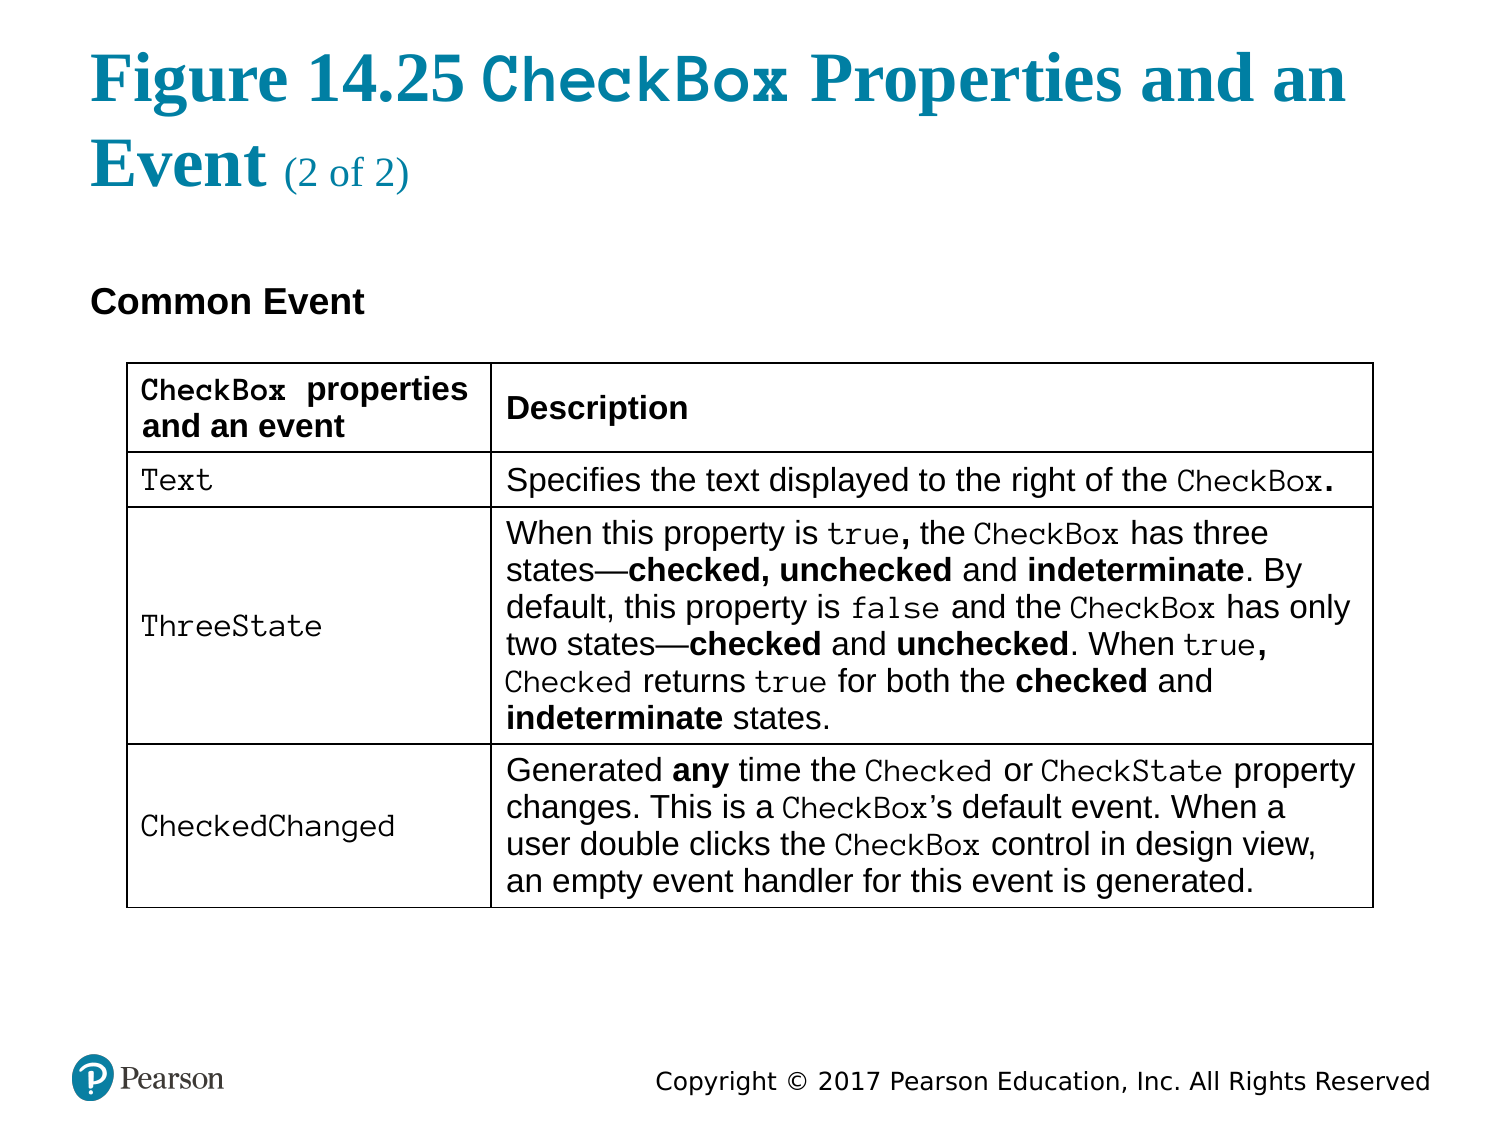

# Figure 14.25 CheckBox Properties and an Event (2 of 2)
Common Event
| CheckBox properties and an event | Description |
| --- | --- |
| Text | Specifies the text displayed to the right of the CheckBox. |
| ThreeState | When this property is true, the CheckBox has three states—checked, unchecked and indeterminate. By default, this property is false and the CheckBox has only two states—checked and unchecked. When true, Checked returns true for both the checked and indeterminate states. |
| CheckedChanged | Generated any time the Checked or CheckState property changes. This is a CheckBox’s default event. When a user double clicks the CheckBox control in design view, an empty event handler for this event is generated. |